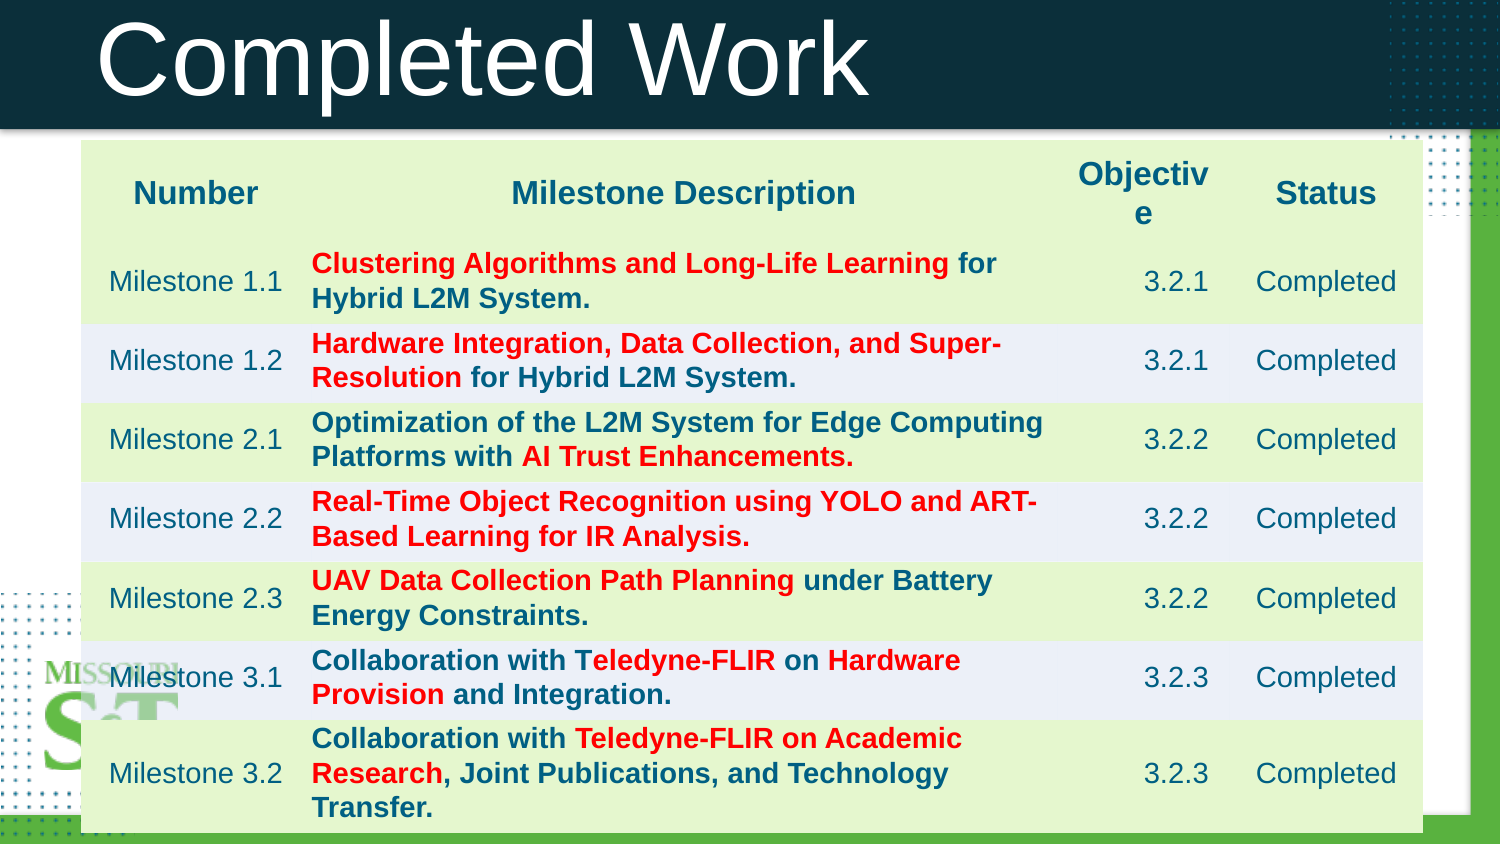

Completed Work
| Number | Milestone Description | Objective | Status |
| --- | --- | --- | --- |
| Milestone 1.1 | Clustering Algorithms and Long-Life Learning for Hybrid L2M System. | 3.2.1 | Completed |
| Milestone 1.2 | Hardware Integration, Data Collection, and Super-Resolution for Hybrid L2M System. | 3.2.1 | Completed |
| Milestone 2.1 | Optimization of the L2M System for Edge Computing Platforms with AI Trust Enhancements. | 3.2.2 | Completed |
| Milestone 2.2 | Real-Time Object Recognition using YOLO and ART-Based Learning for IR Analysis. | 3.2.2 | Completed |
| Milestone 2.3 | UAV Data Collection Path Planning under Battery Energy Constraints. | 3.2.2 | Completed |
| Milestone 3.1 | Collaboration with Teledyne-FLIR on Hardware Provision and Integration. | 3.2.3 | Completed |
| Milestone 3.2 | Collaboration with Teledyne-FLIR on Academic Research, Joint Publications, and Technology Transfer. | 3.2.3 | Completed |